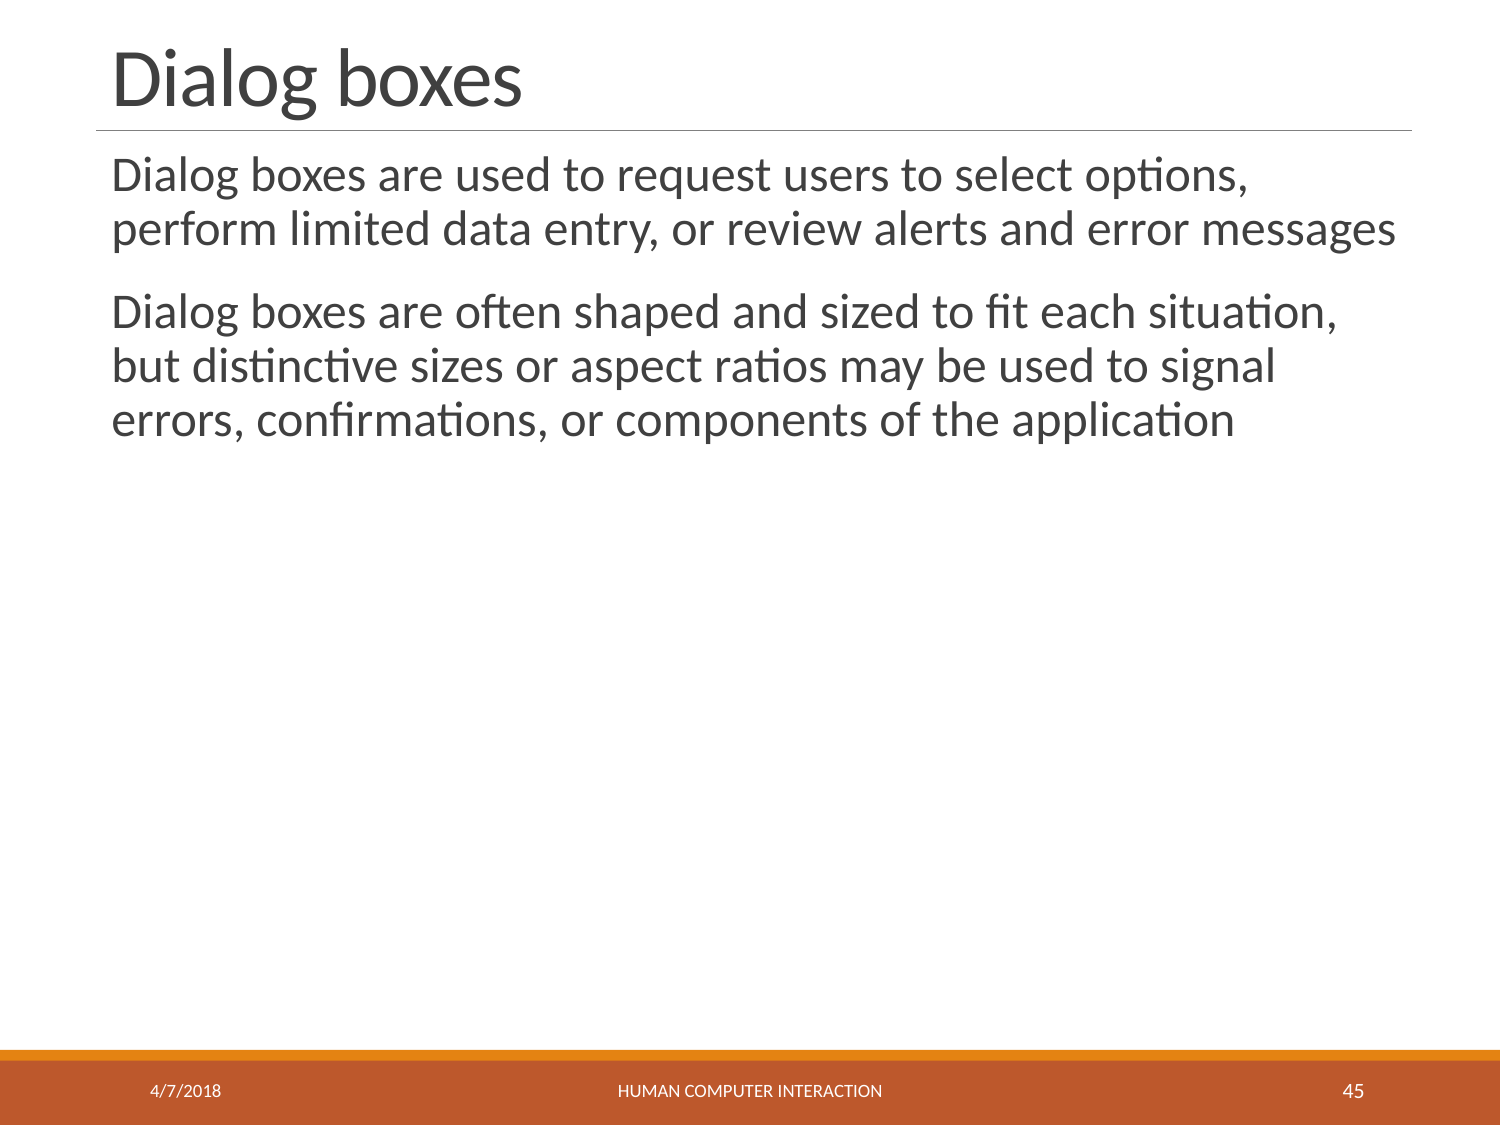

# Dialog boxes
Dialog boxes are used to request users to select options, perform limited data entry, or review alerts and error messages
Dialog boxes are often shaped and sized to fit each situation, but distinctive sizes or aspect ratios may be used to signal errors, confirmations, or components of the application
4/7/2018
Human Computer Interaction
45